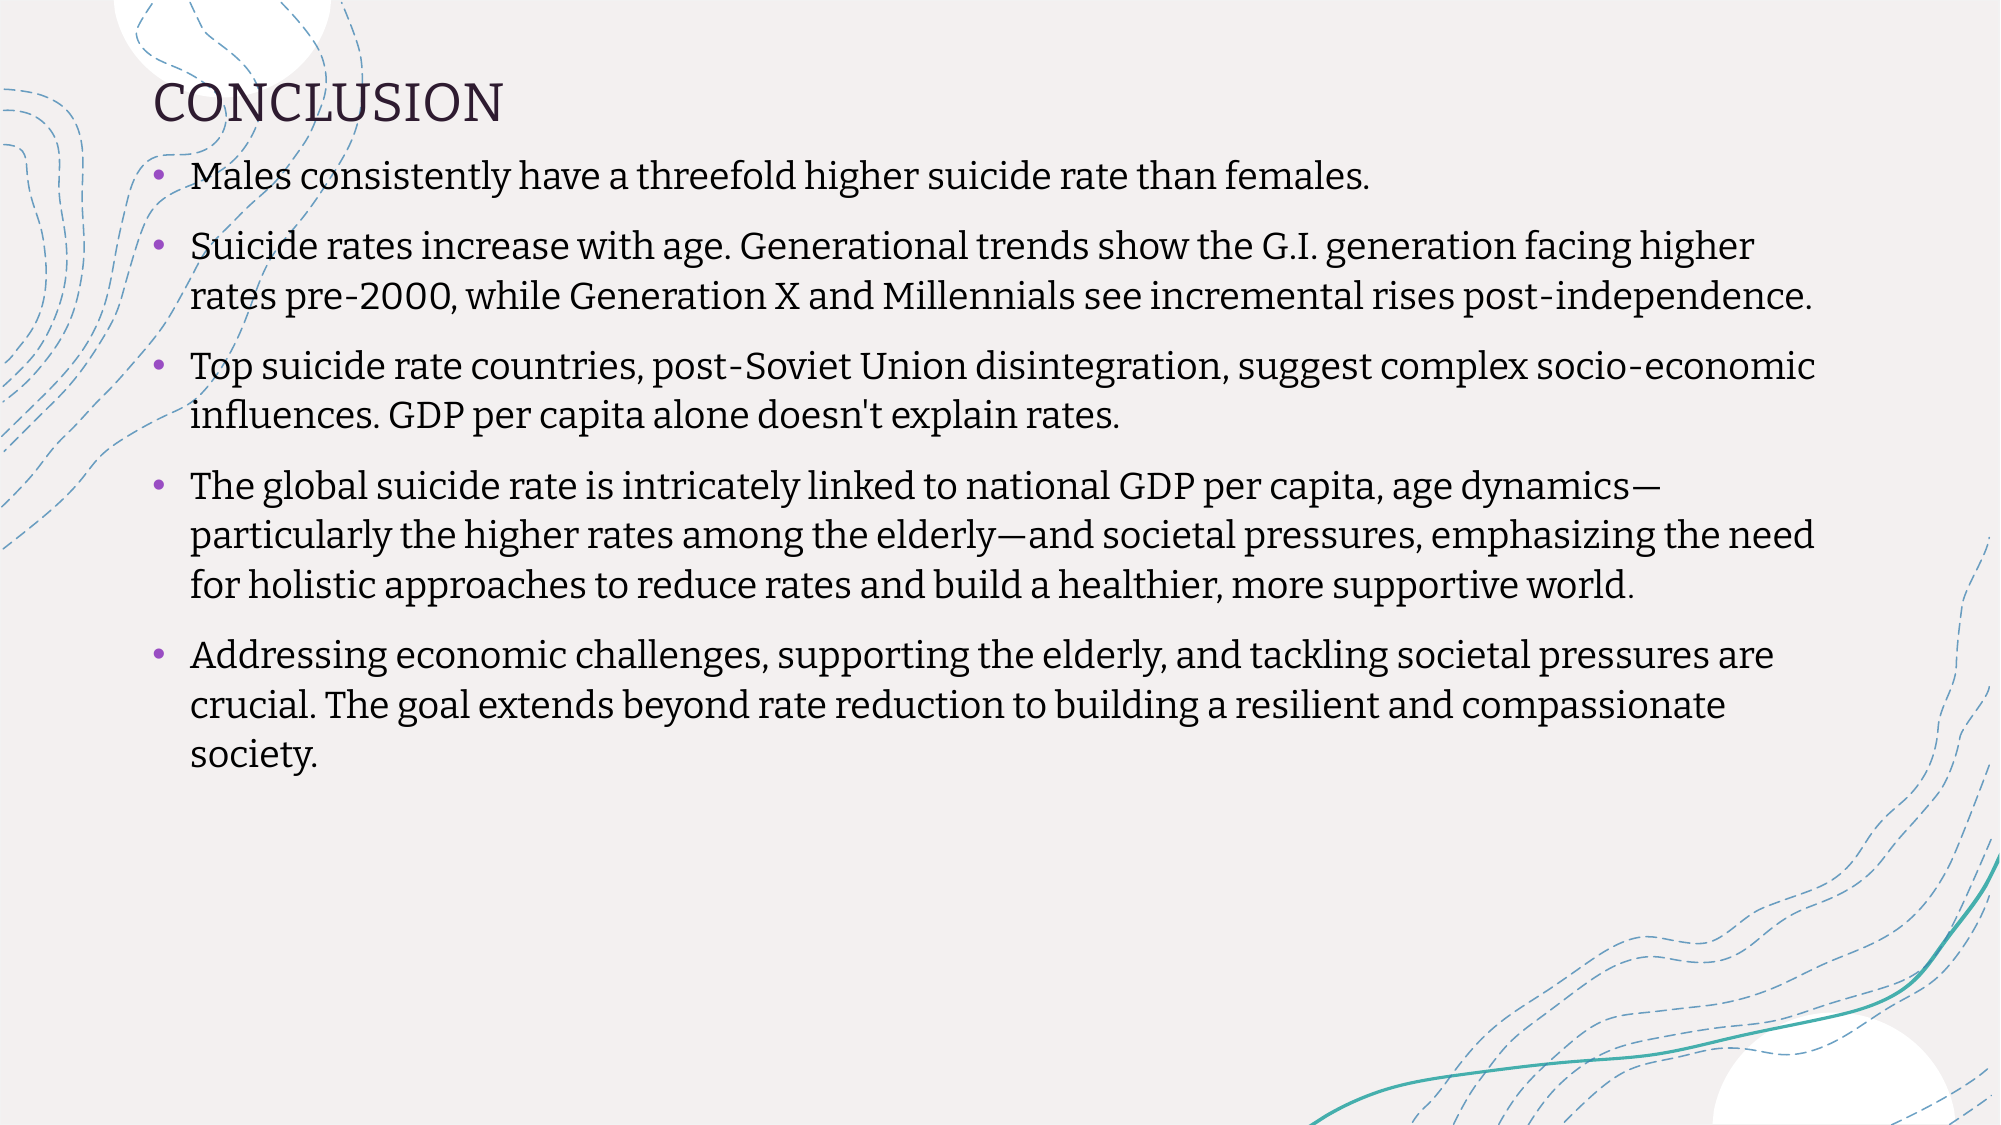

# CONCLUSION
Males consistently have a threefold higher suicide rate than females.
Suicide rates increase with age. Generational trends show the G.I. generation facing higher rates pre-2000, while Generation X and Millennials see incremental rises post-independence.
Top suicide rate countries, post-Soviet Union disintegration, suggest complex socio-economic influences. GDP per capita alone doesn't explain rates.
The global suicide rate is intricately linked to national GDP per capita, age dynamics—particularly the higher rates among the elderly—and societal pressures, emphasizing the need for holistic approaches to reduce rates and build a healthier, more supportive world.
Addressing economic challenges, supporting the elderly, and tackling societal pressures are crucial. The goal extends beyond rate reduction to building a resilient and compassionate society.